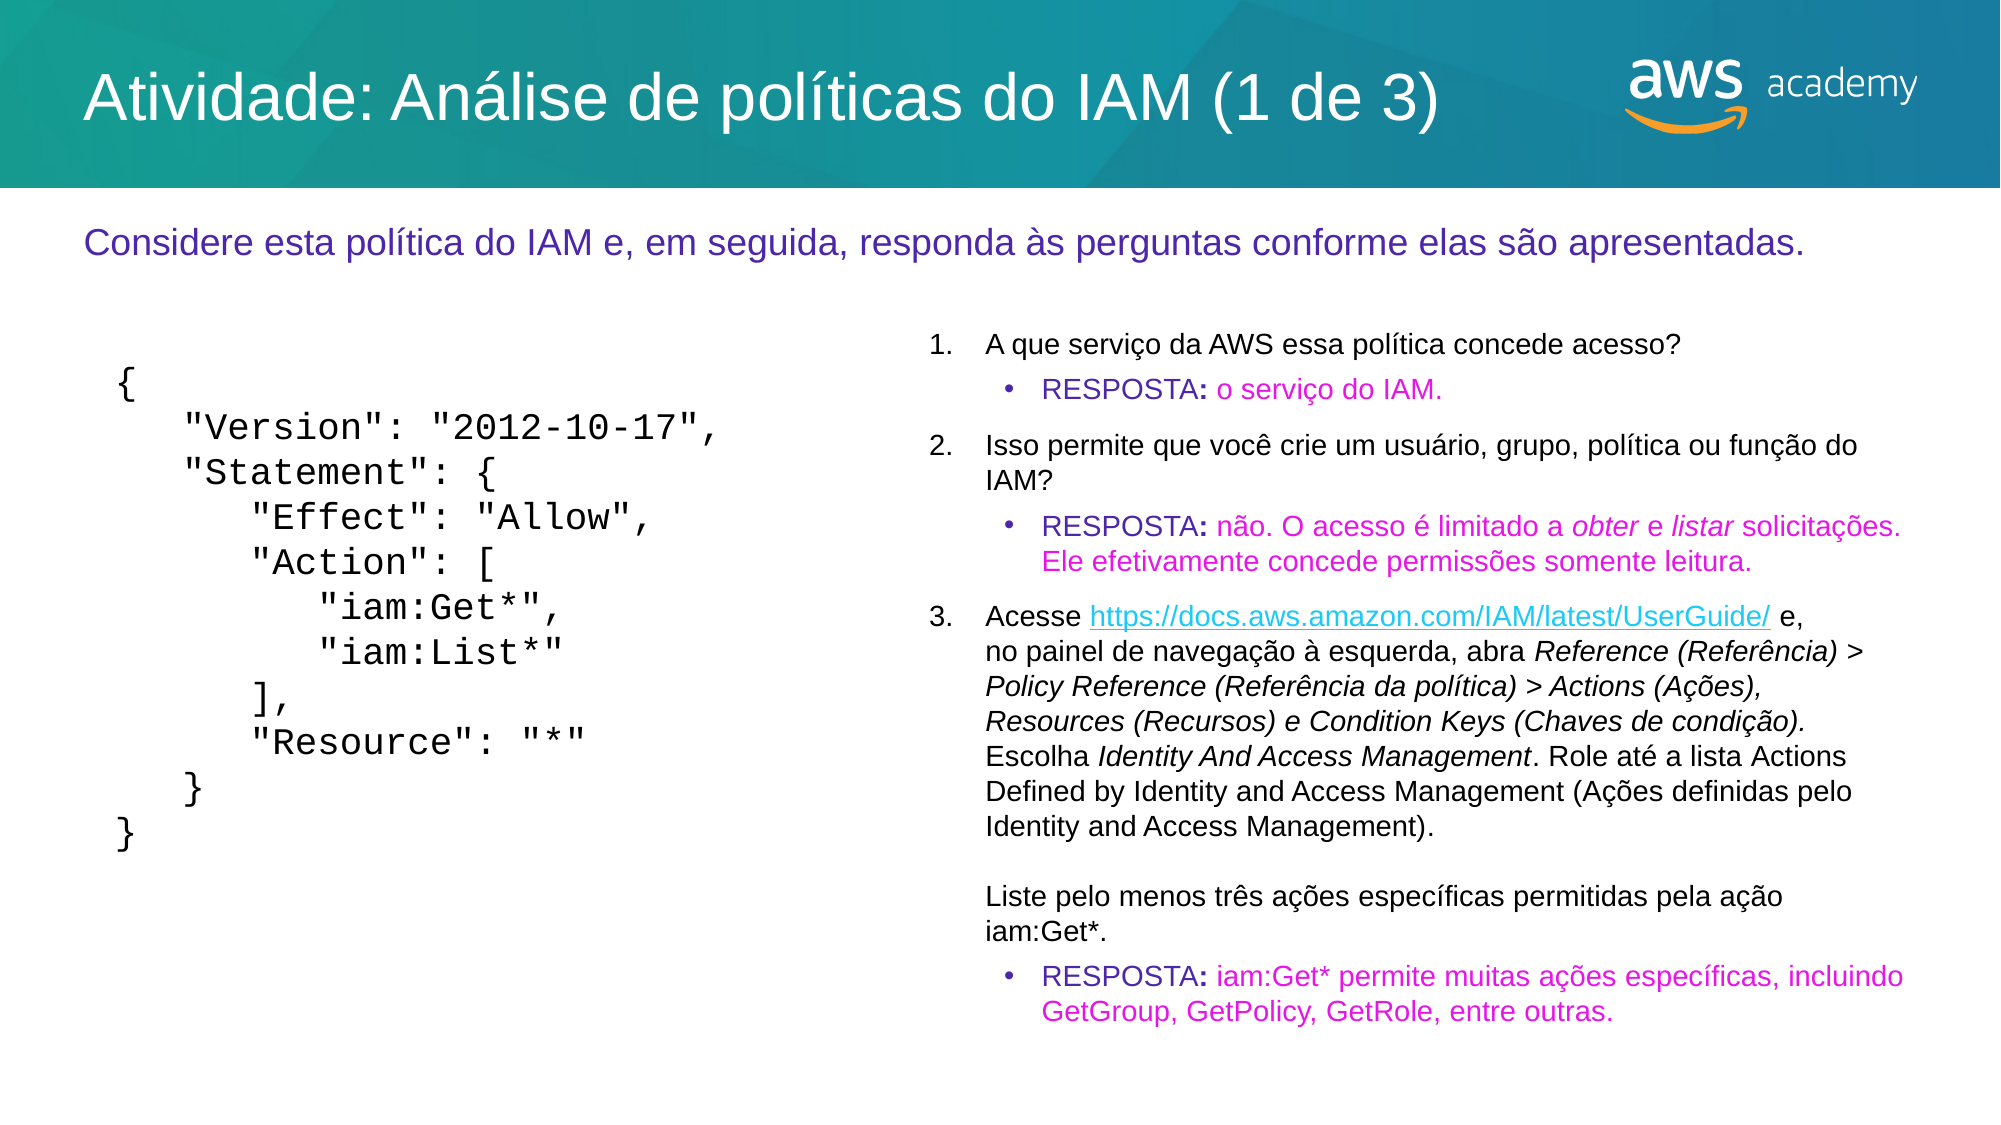

# Atividade: Análise de políticas do IAM (1 de 3)
Considere esta política do IAM e, em seguida, responda às perguntas conforme elas são apresentadas.
A que serviço da AWS essa política concede acesso?
RESPOSTA: o serviço do IAM.
Isso permite que você crie um usuário, grupo, política ou função do IAM?
RESPOSTA: não. O acesso é limitado a obter e listar solicitações.
Ele efetivamente concede permissões somente leitura.
Acesse https://docs.aws.amazon.com/IAM/latest/UserGuide/ e,
no painel de navegação à esquerda, abra Reference (Referência) >
Policy Reference (Referência da política) > Actions (Ações), Resources (Recursos) e Condition Keys (Chaves de condição). Escolha Identity And Access Management. Role até a lista Actions Defined by Identity and Access Management (Ações definidas pelo Identity and Access Management).
Liste pelo menos três ações específicas permitidas pela ação iam:Get*.
RESPOSTA: iam:Get* permite muitas ações específicas, incluindo GetGroup, GetPolicy, GetRole, entre outras.
{
   "Version": "2012-10-17",
   "Statement": {
      "Effect": "Allow",
      "Action": [
         "iam:Get*",
         "iam:List*"
      ],
      "Resource": "*"
   }
}